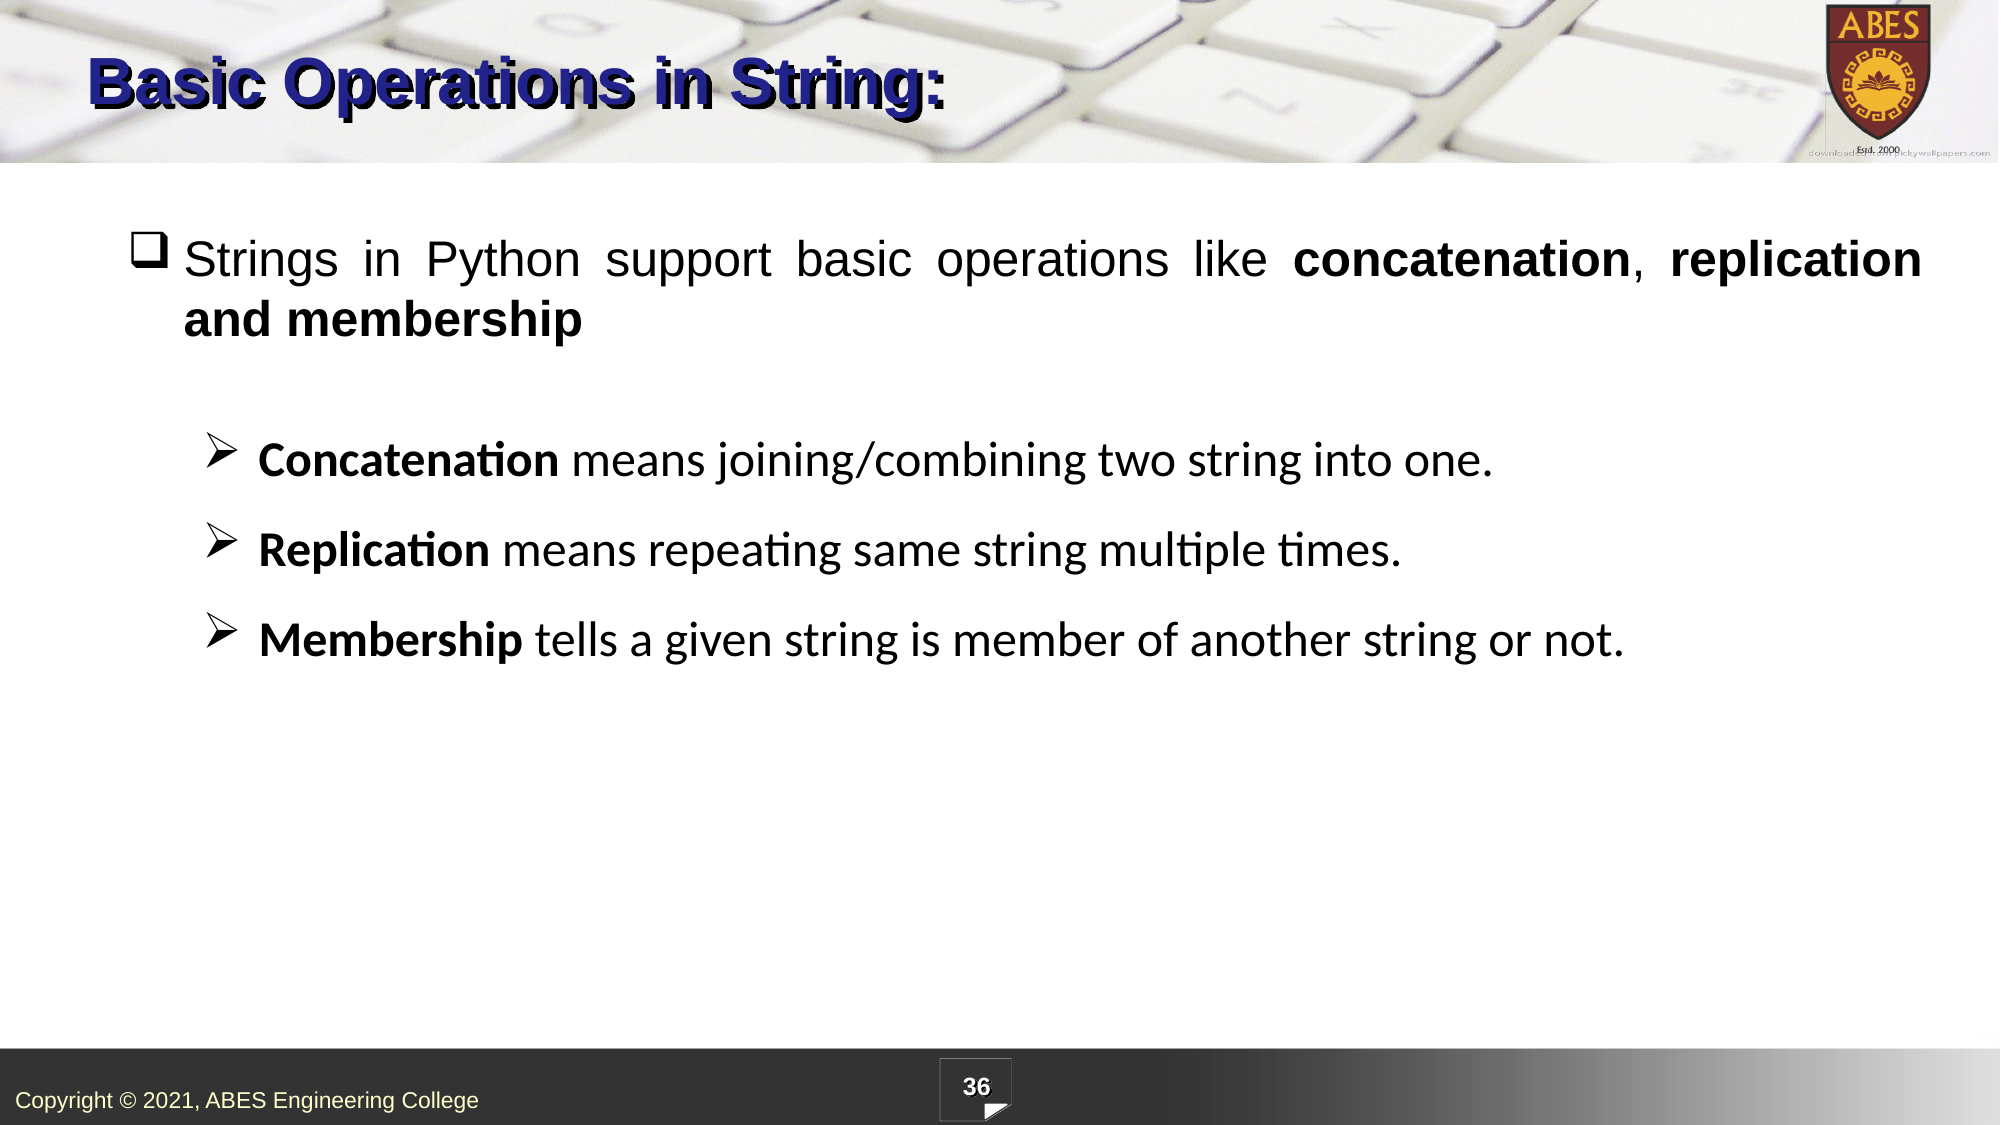

# Basic Operations in String:

Strings in Python support basic operations like concatenation, replication and membership

Concatenation means joining/combining two string into one.
Replication means repeating same string multiple times.
Membership tells a given string is member of another string or not.

36